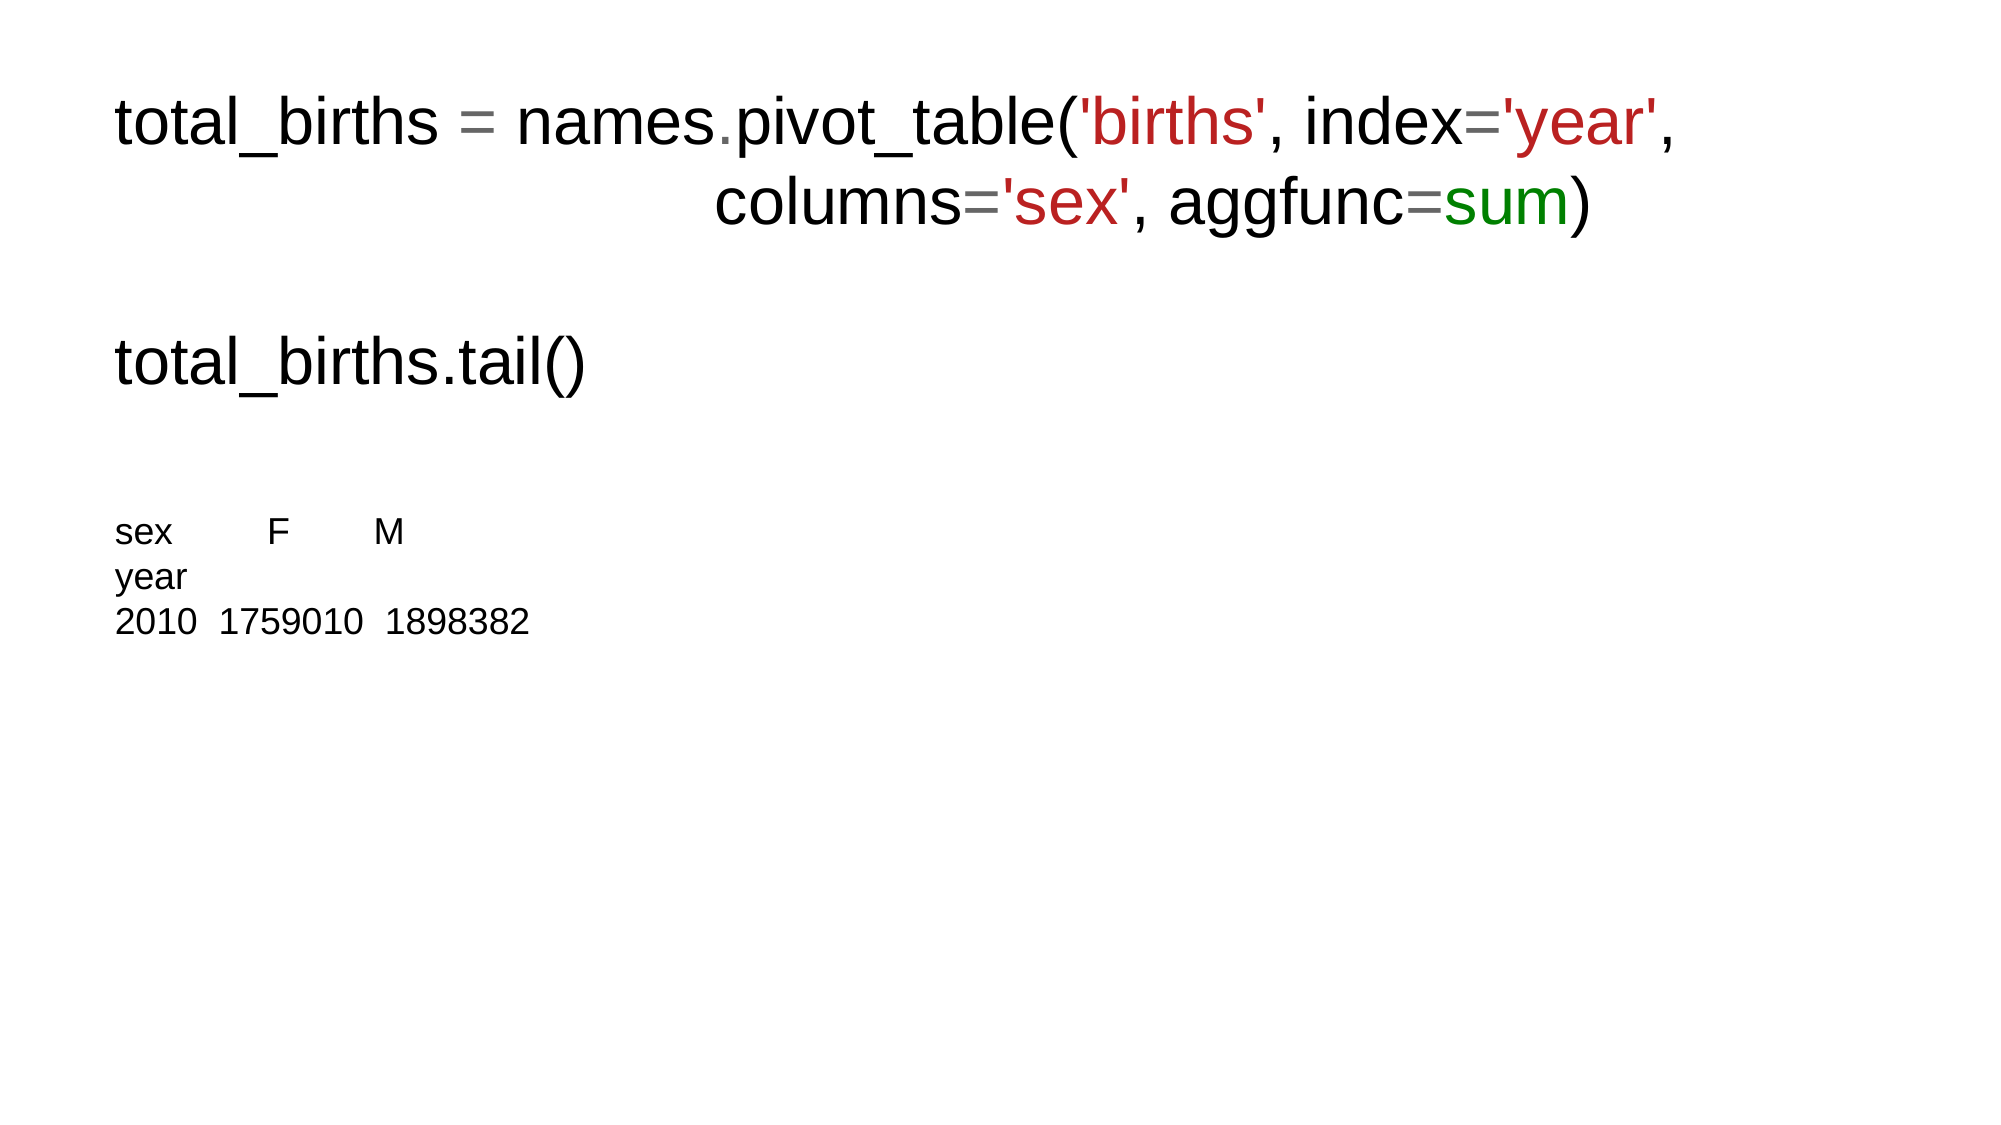

total_births = names.pivot_table('births', index='year', 					columns='sex', aggfunc=sum)

total_births.tail()
sex         F        M
year
2010  1759010  1898382